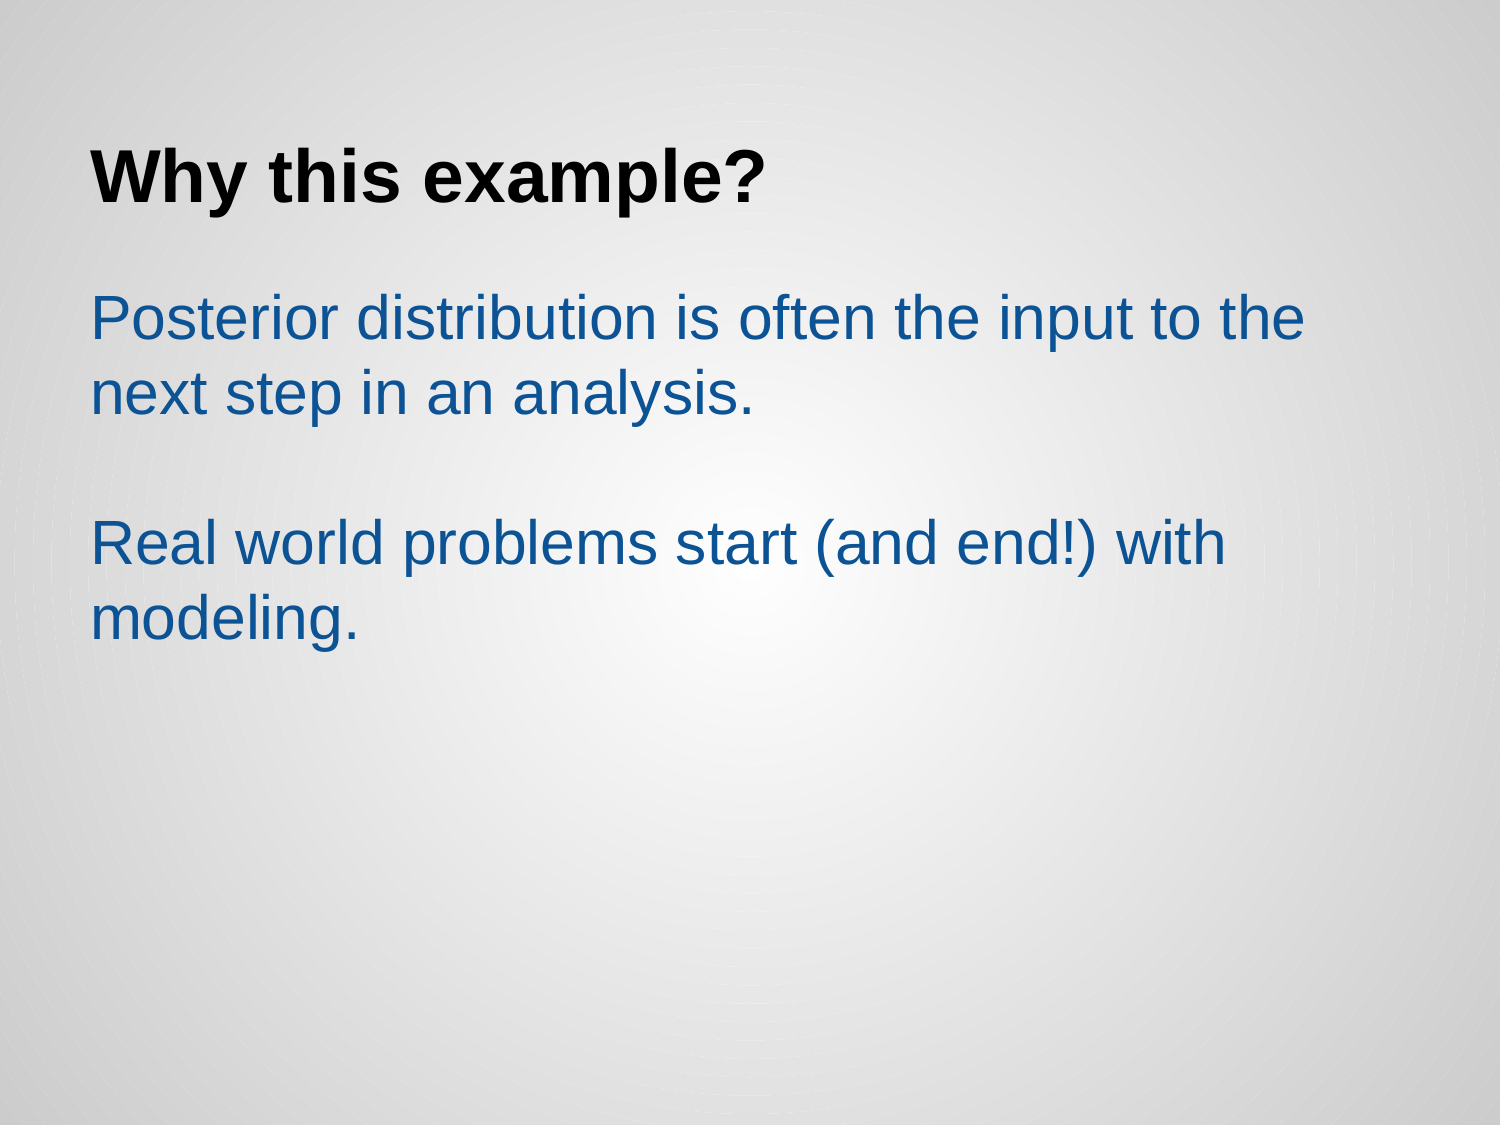

# Why this example?
Posterior distribution is often the input to the next step in an analysis.

Real world problems start (and end!) with modeling.